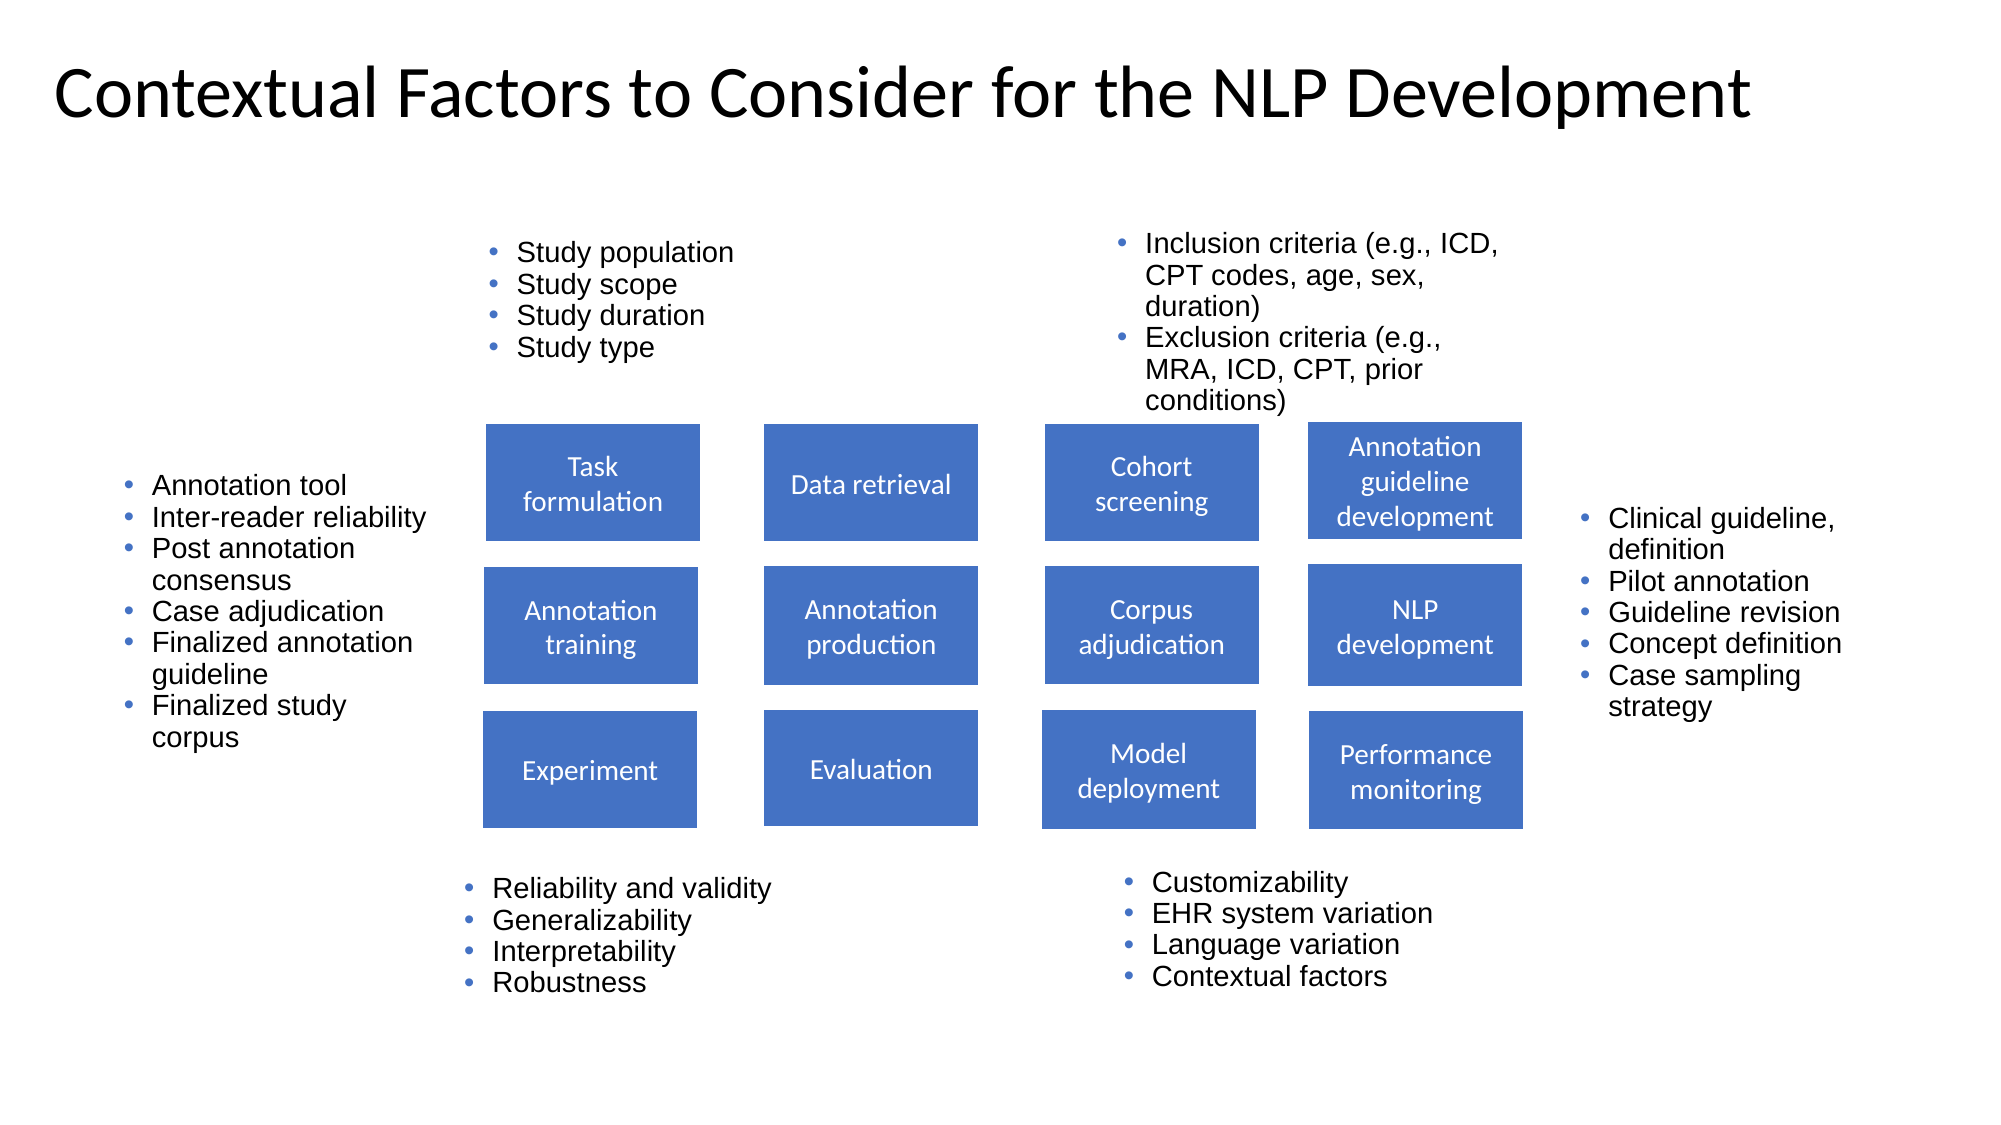

# Contextual Factors to Consider for the NLP Development
Inclusion criteria (e.g., ICD, CPT codes, age, sex, duration)
Exclusion criteria (e.g., MRA, ICD, CPT, prior conditions)

Study population
Study scope
Study duration
Study type
Annotation guideline development
Task formulation
Data retrieval
Cohort screening
Annotation tool
Inter-reader reliability
Post annotation consensus
Case adjudication
Finalized annotation guideline
Finalized study corpus

Clinical guideline, definition
Pilot annotation
Guideline revision
Concept definition
Case sampling strategy

NLP development
Corpus adjudication
Annotation production
Annotation training
Evaluation
Model deployment
Experiment
Performance monitoring
Customizability
EHR system variation
Language variation
Contextual factors

Reliability and validity
Generalizability
Interpretability
Robustness